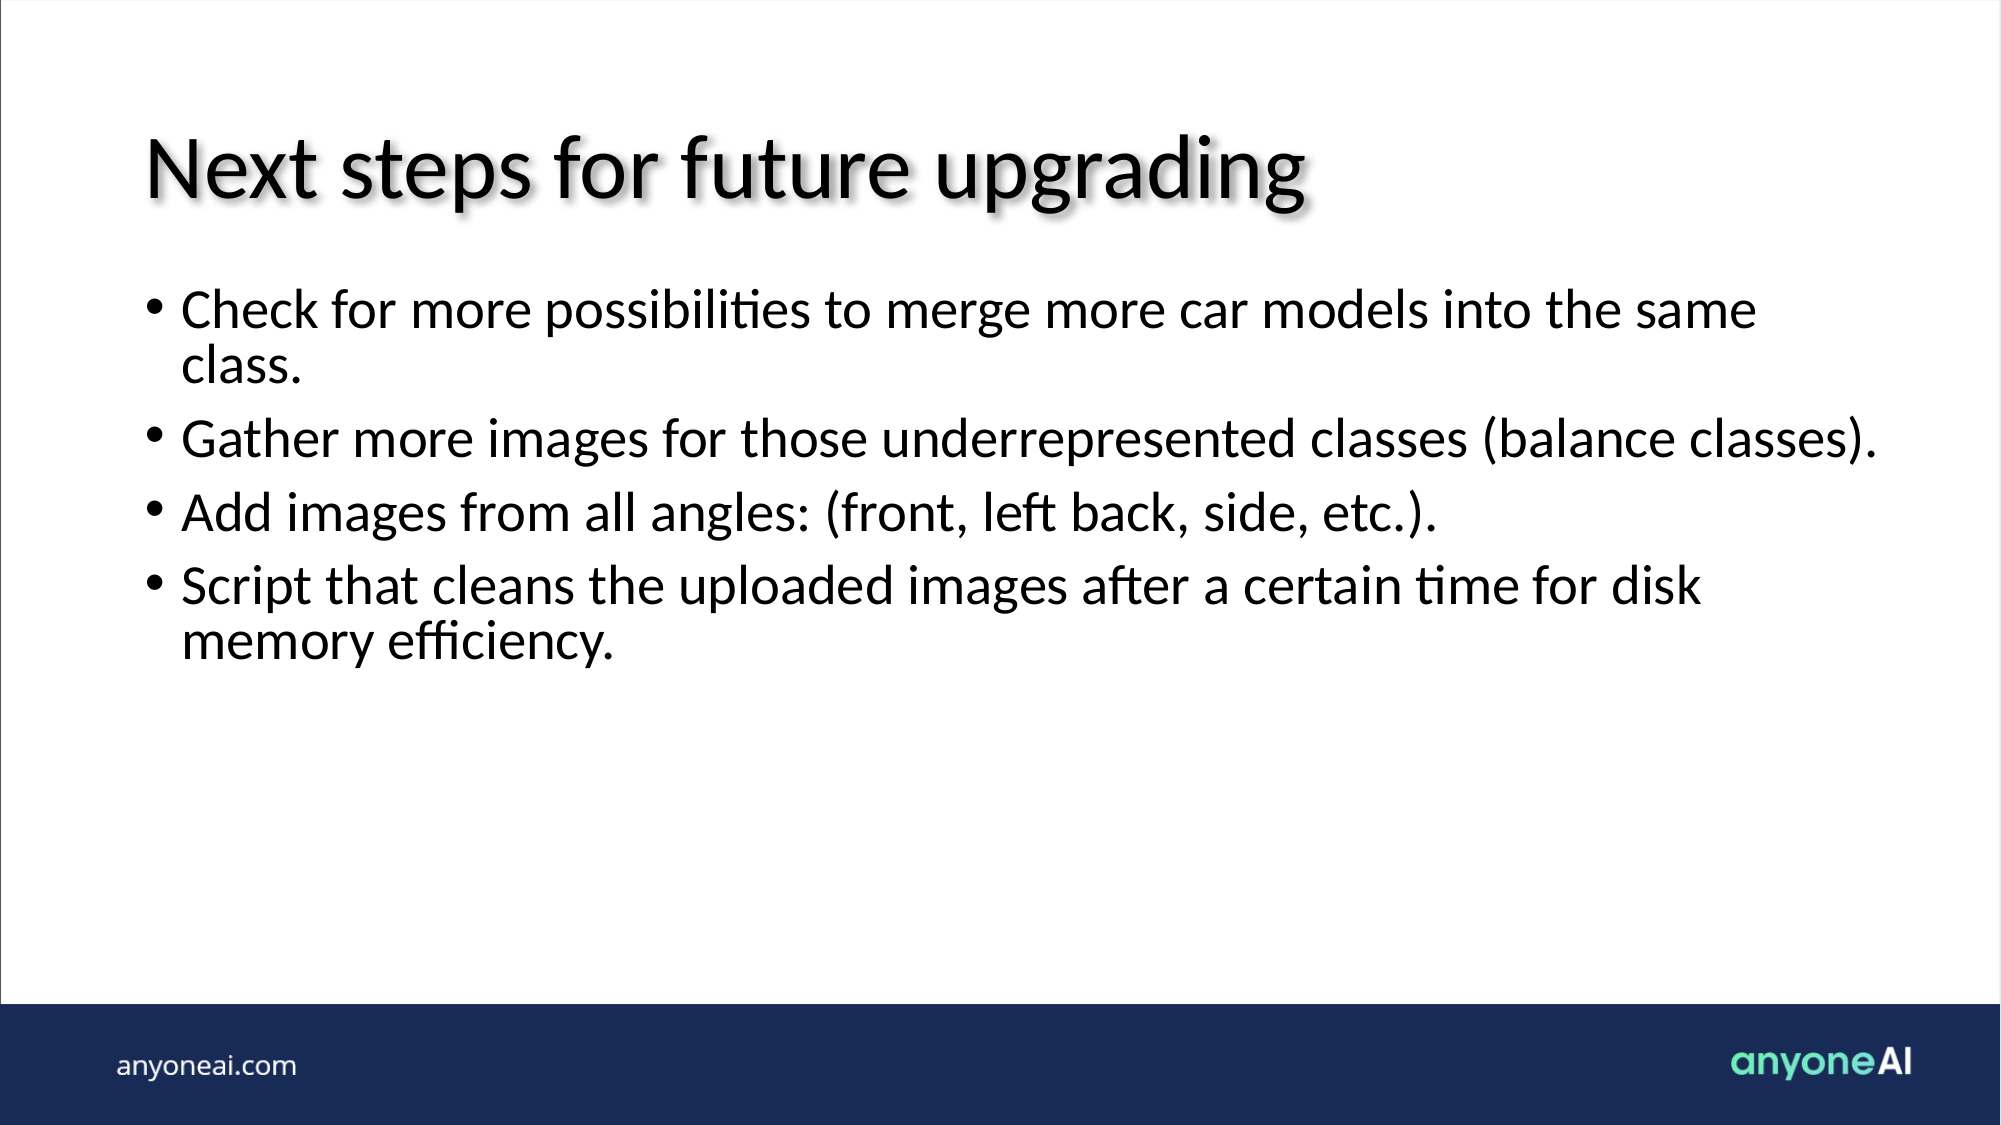

# Next steps for future upgrading
Check for more possibilities to merge more car models into the same class.
Gather more images for those underrepresented classes (balance classes).
Add images from all angles: (front, left back, side, etc.).
Script that cleans the uploaded images after a certain time for disk memory efficiency.